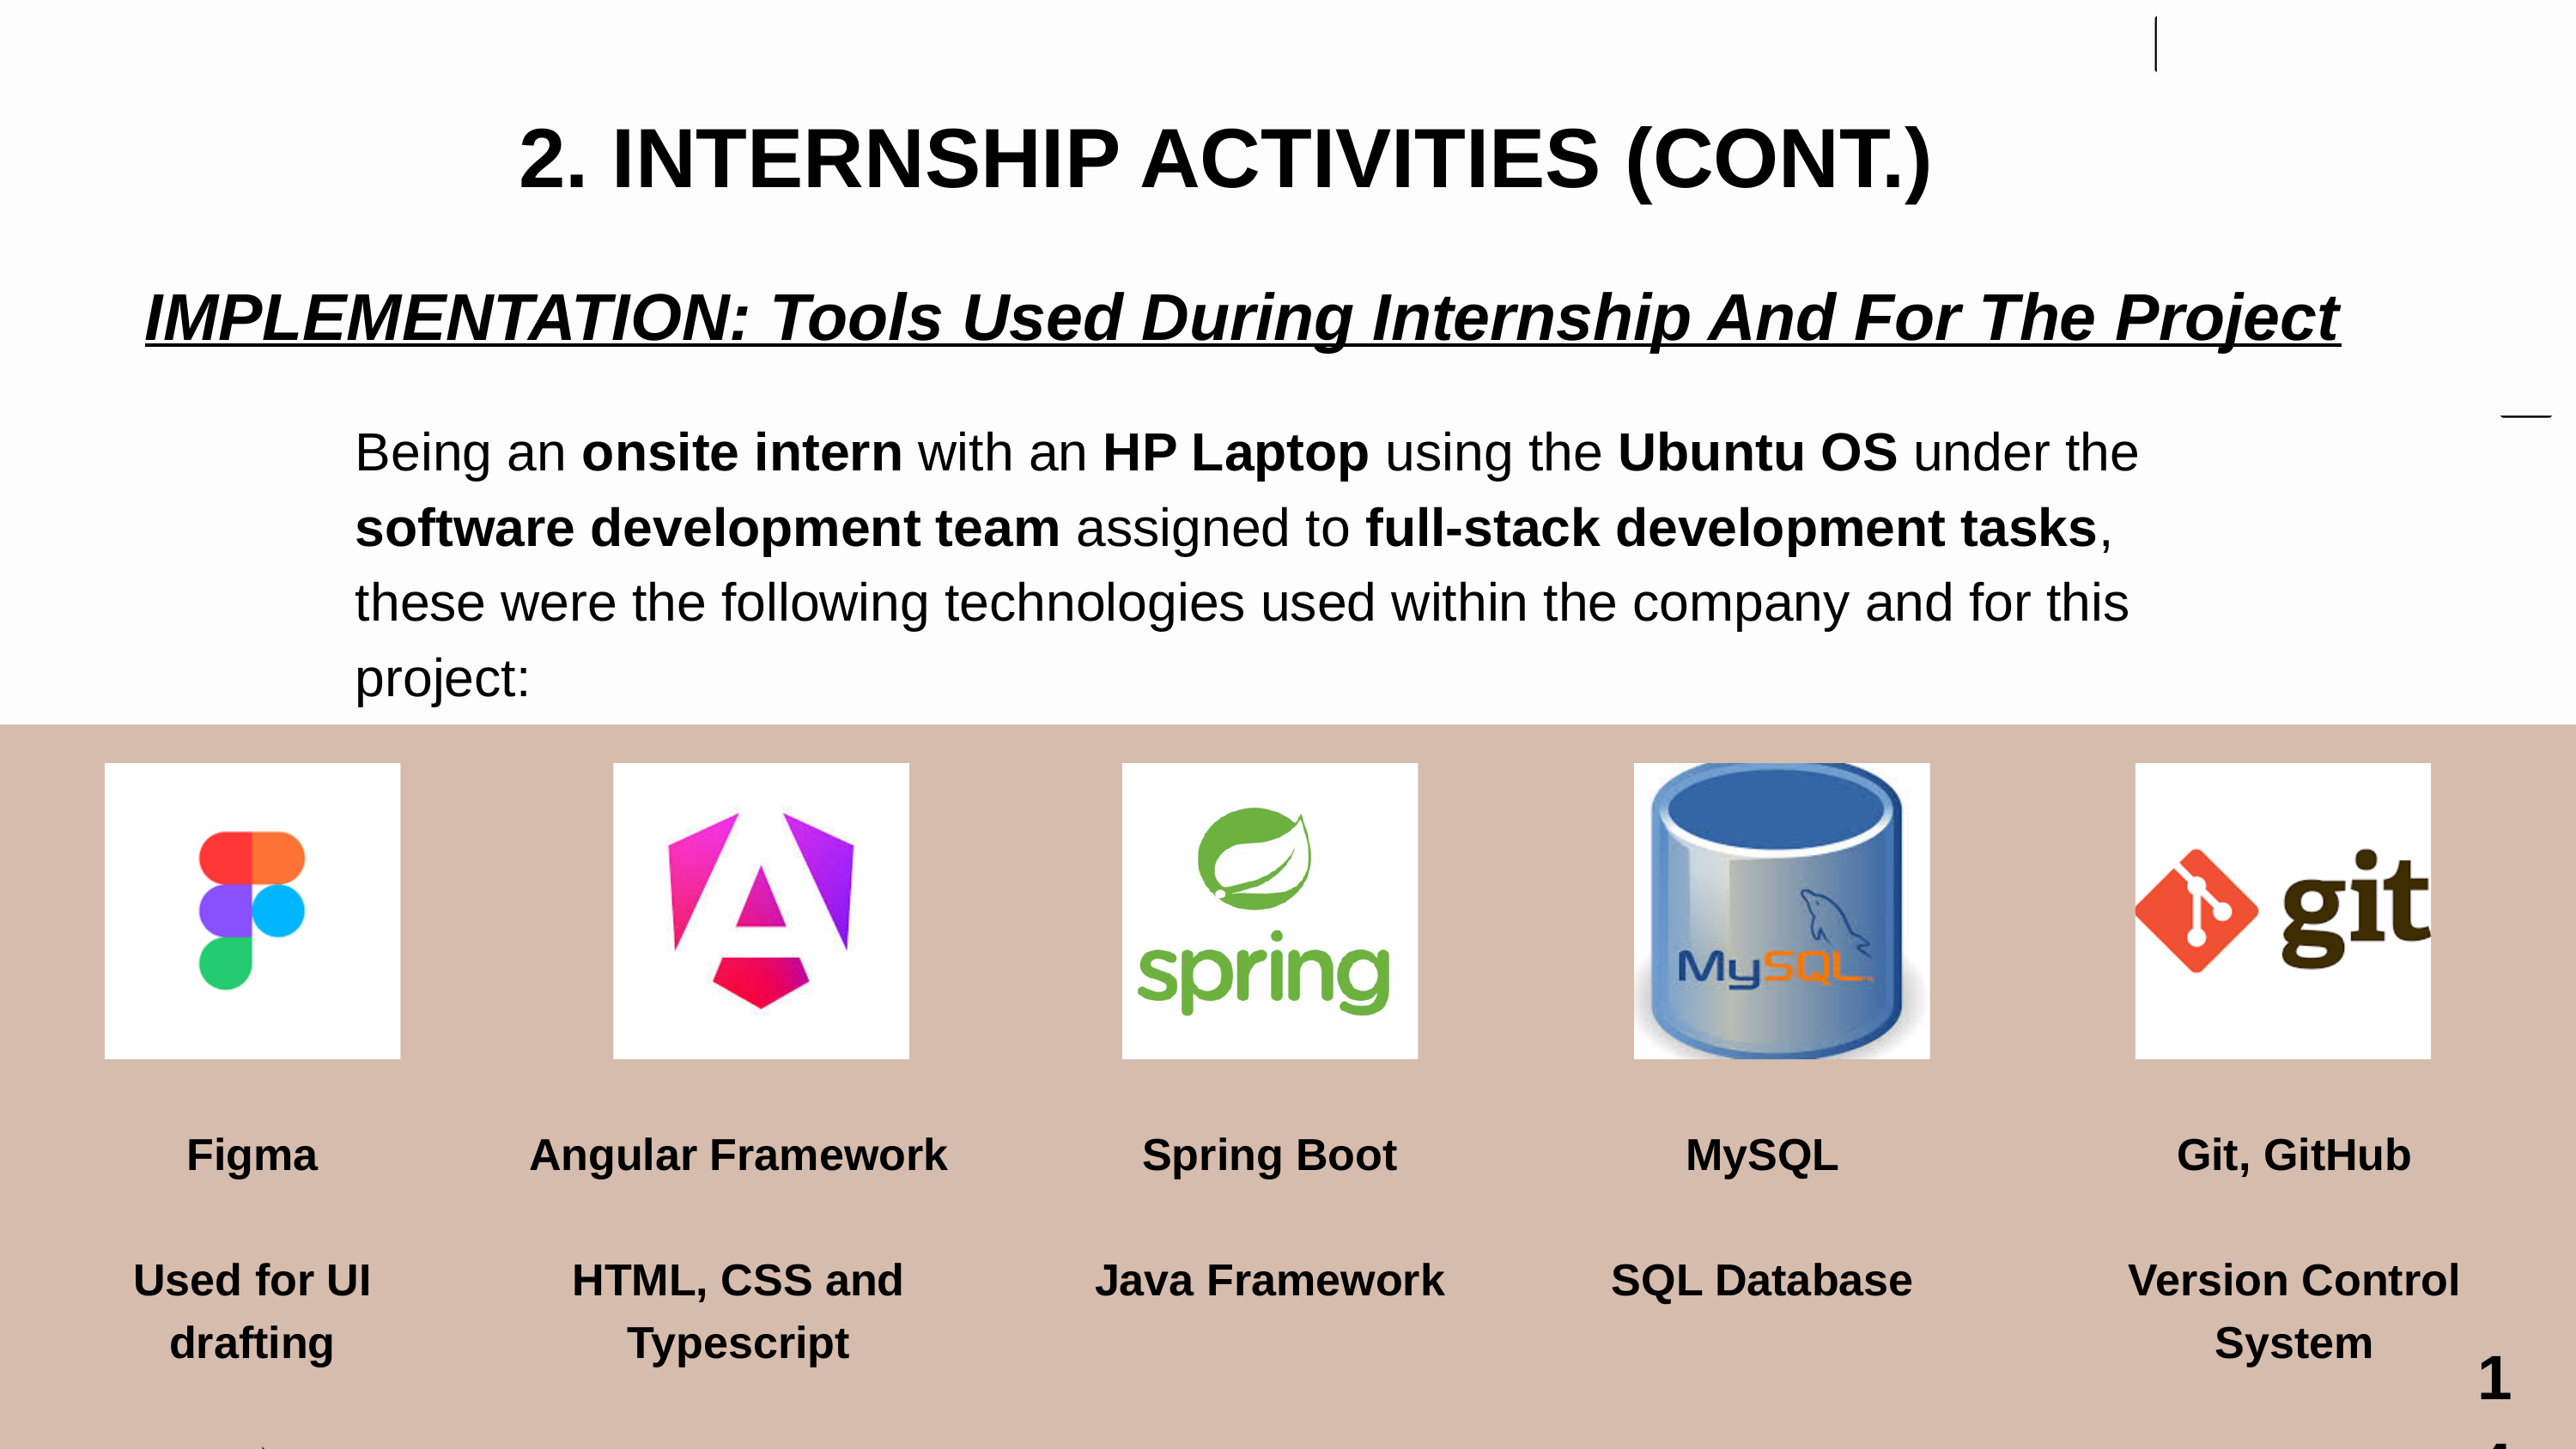

2. INTERNSHIP ACTIVITIES (CONT.)
IMPLEMENTATION: Tools Used During Internship And For The Project

Being an onsite intern with an HP Laptop using the Ubuntu OS under the software development team assigned to full-stack development tasks, these were the following technologies used within the company and for this project:

Spring Boot

Java Framework
Figma

Used for UI drafting
Angular Framework

HTML, CSS and Typescript
MySQL

SQL Database
Git, GitHub

Version Control System

14